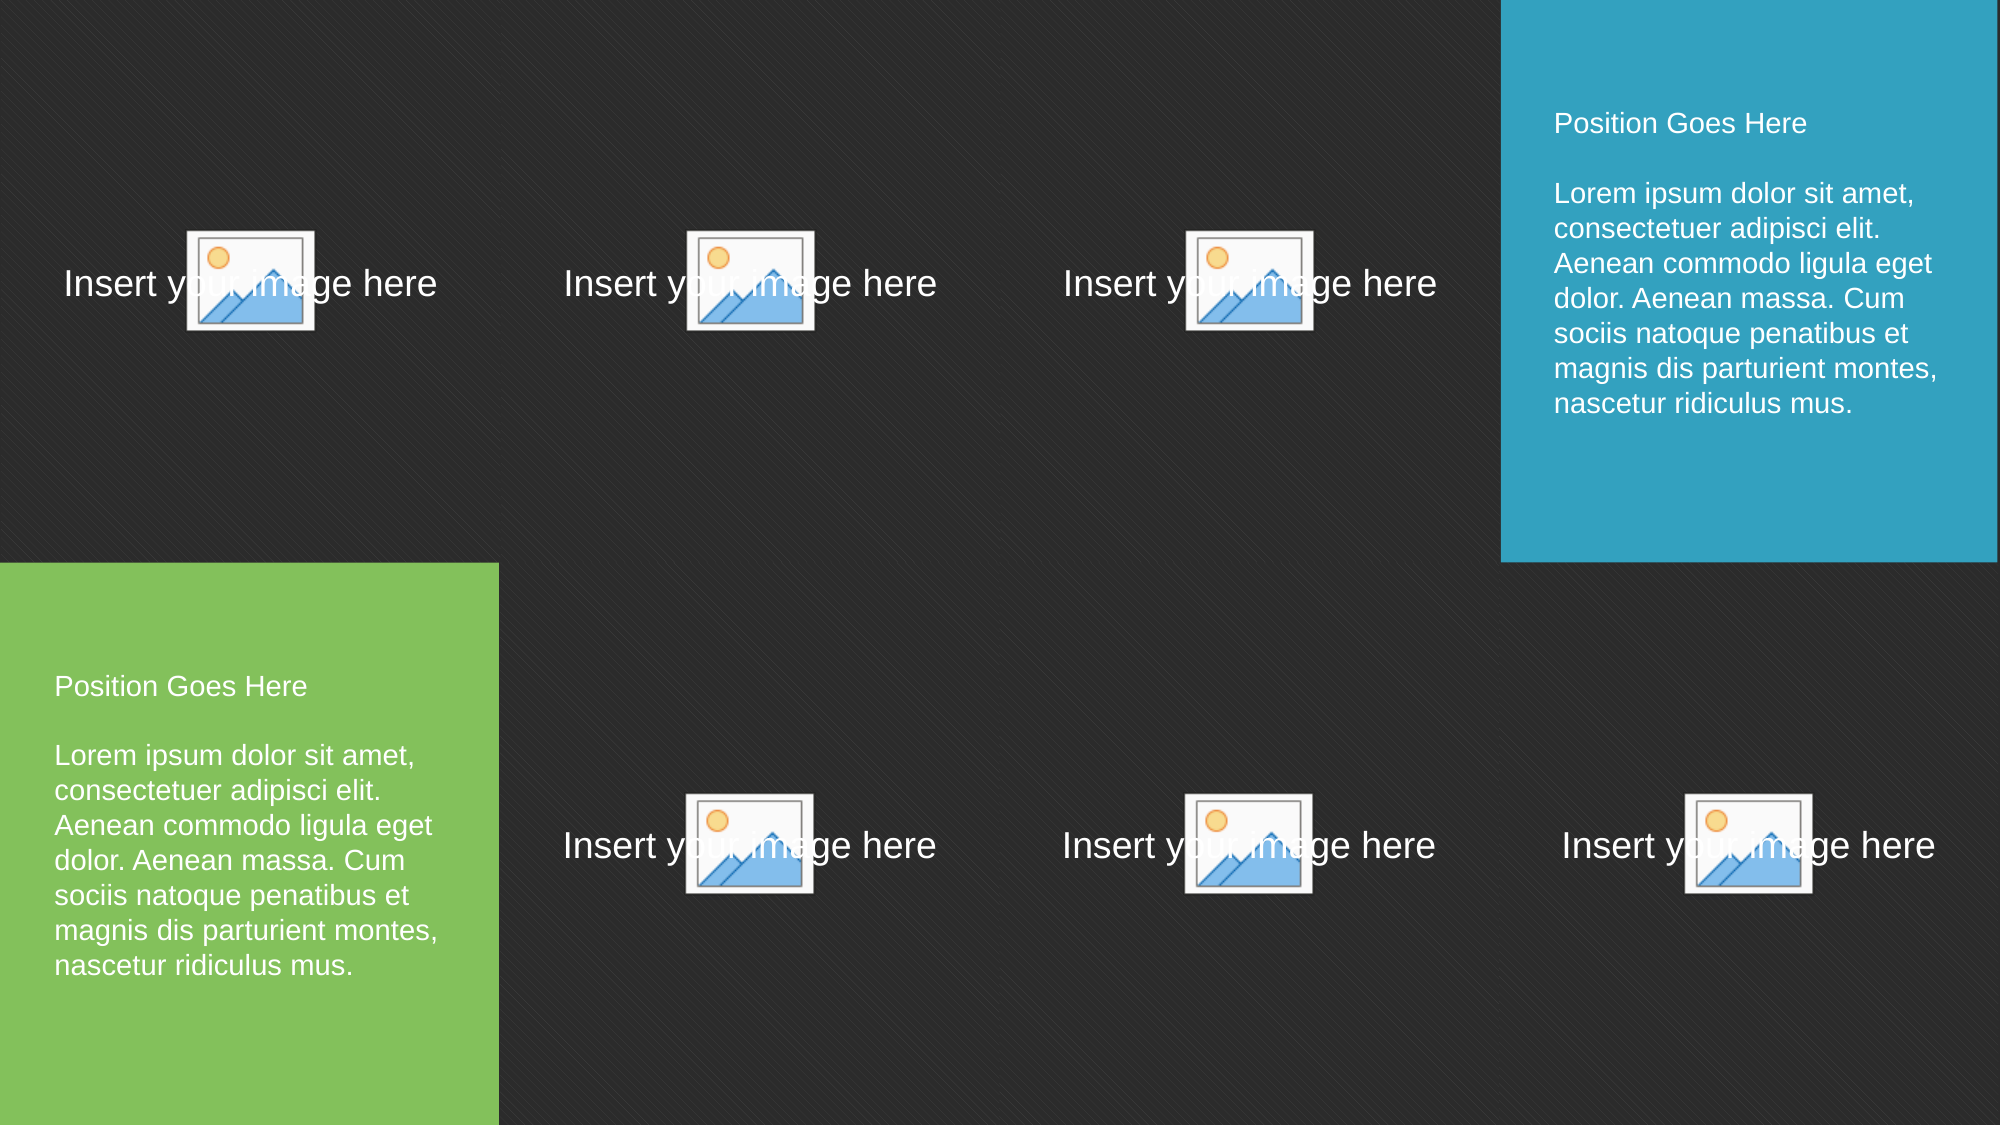

Position Goes Here

Lorem ipsum dolor sit amet, consectetuer adipisci elit. Aenean commodo ligula eget dolor. Aenean massa. Cum sociis natoque penatibus et magnis dis parturient montes, nascetur ridiculus mus.

Position Goes Here

Lorem ipsum dolor sit amet, consectetuer adipisci elit. Aenean commodo ligula eget dolor. Aenean massa. Cum sociis natoque penatibus et magnis dis parturient montes, nascetur ridiculus mus.